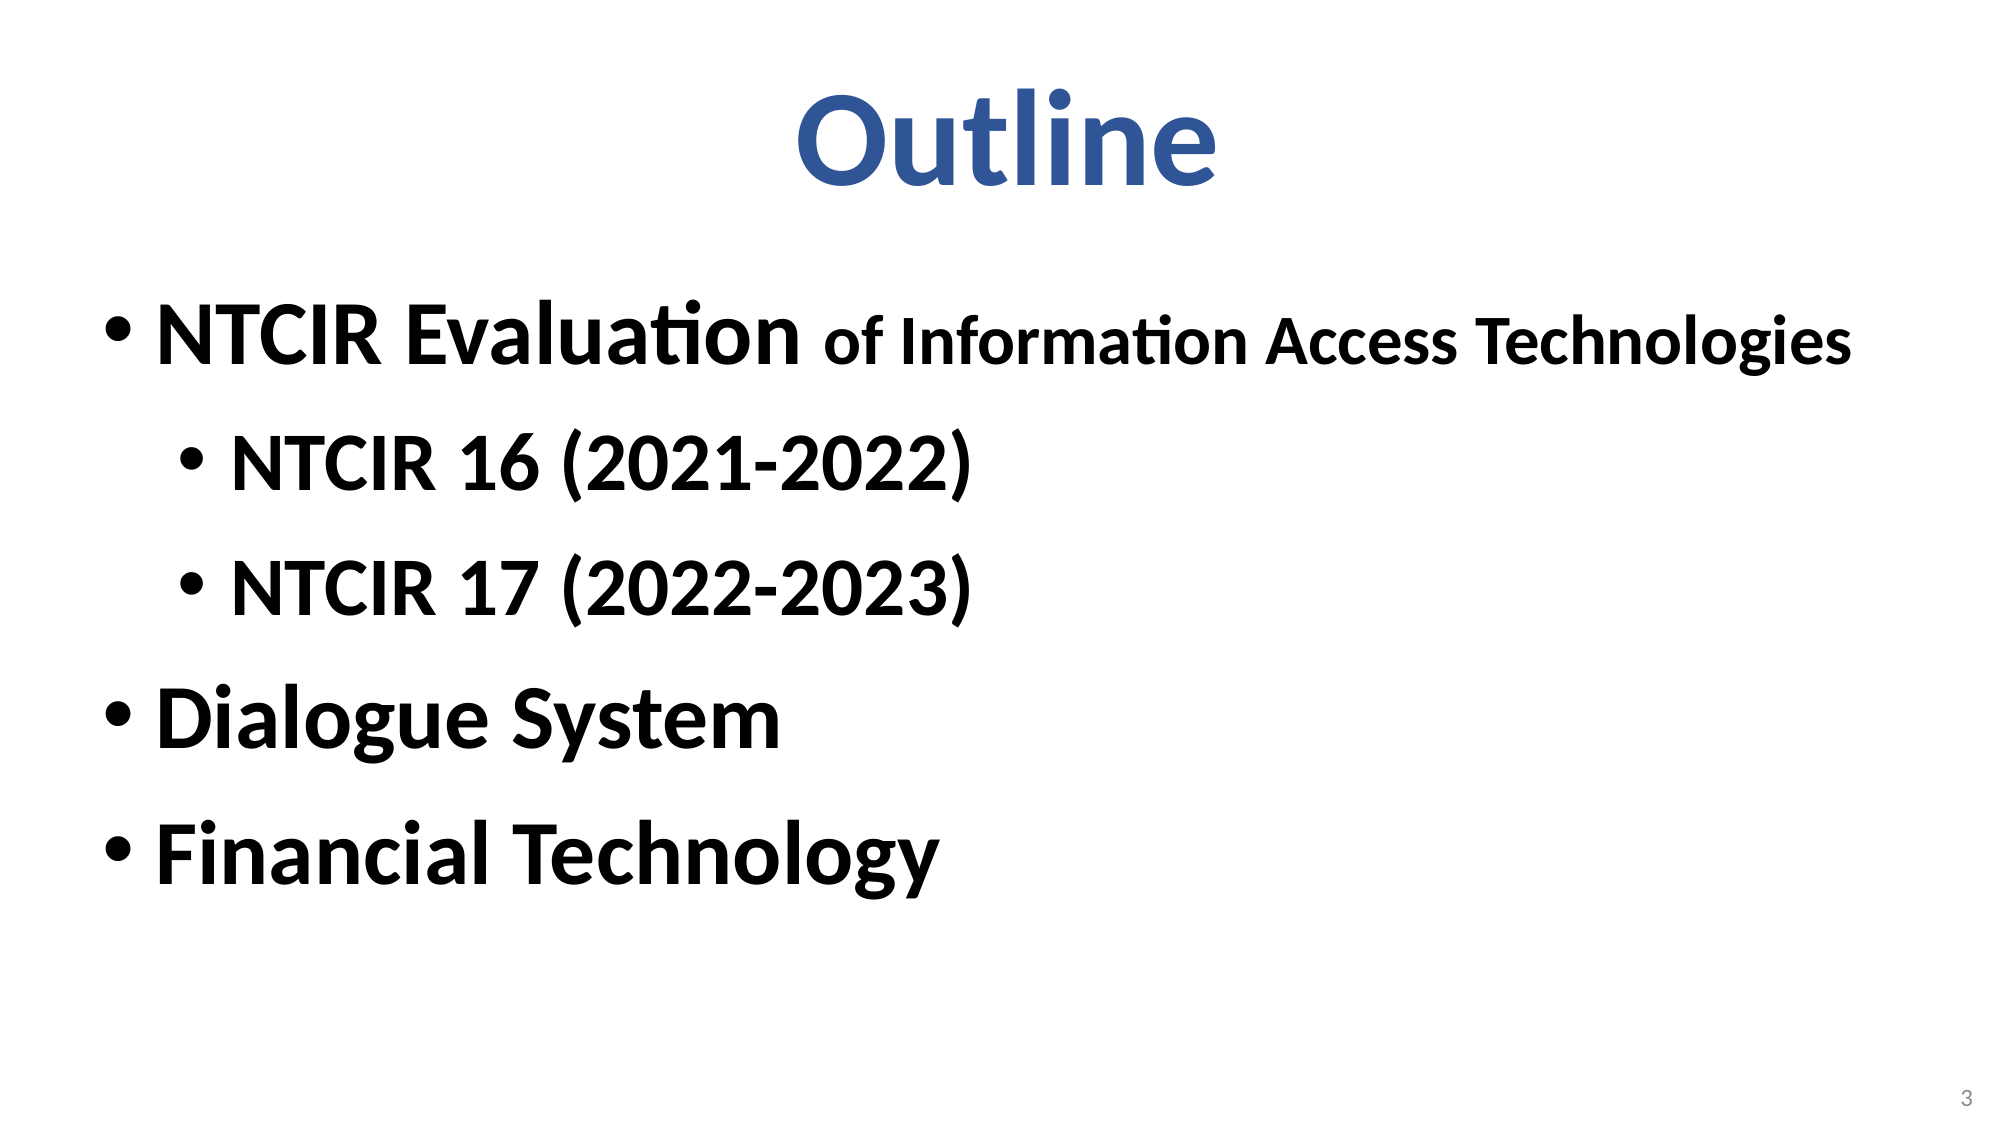

# Outline
NTCIR Evaluation of Information Access Technologies
NTCIR 16 (2021-2022)
NTCIR 17 (2022-2023)
Dialogue System
Financial Technology
3